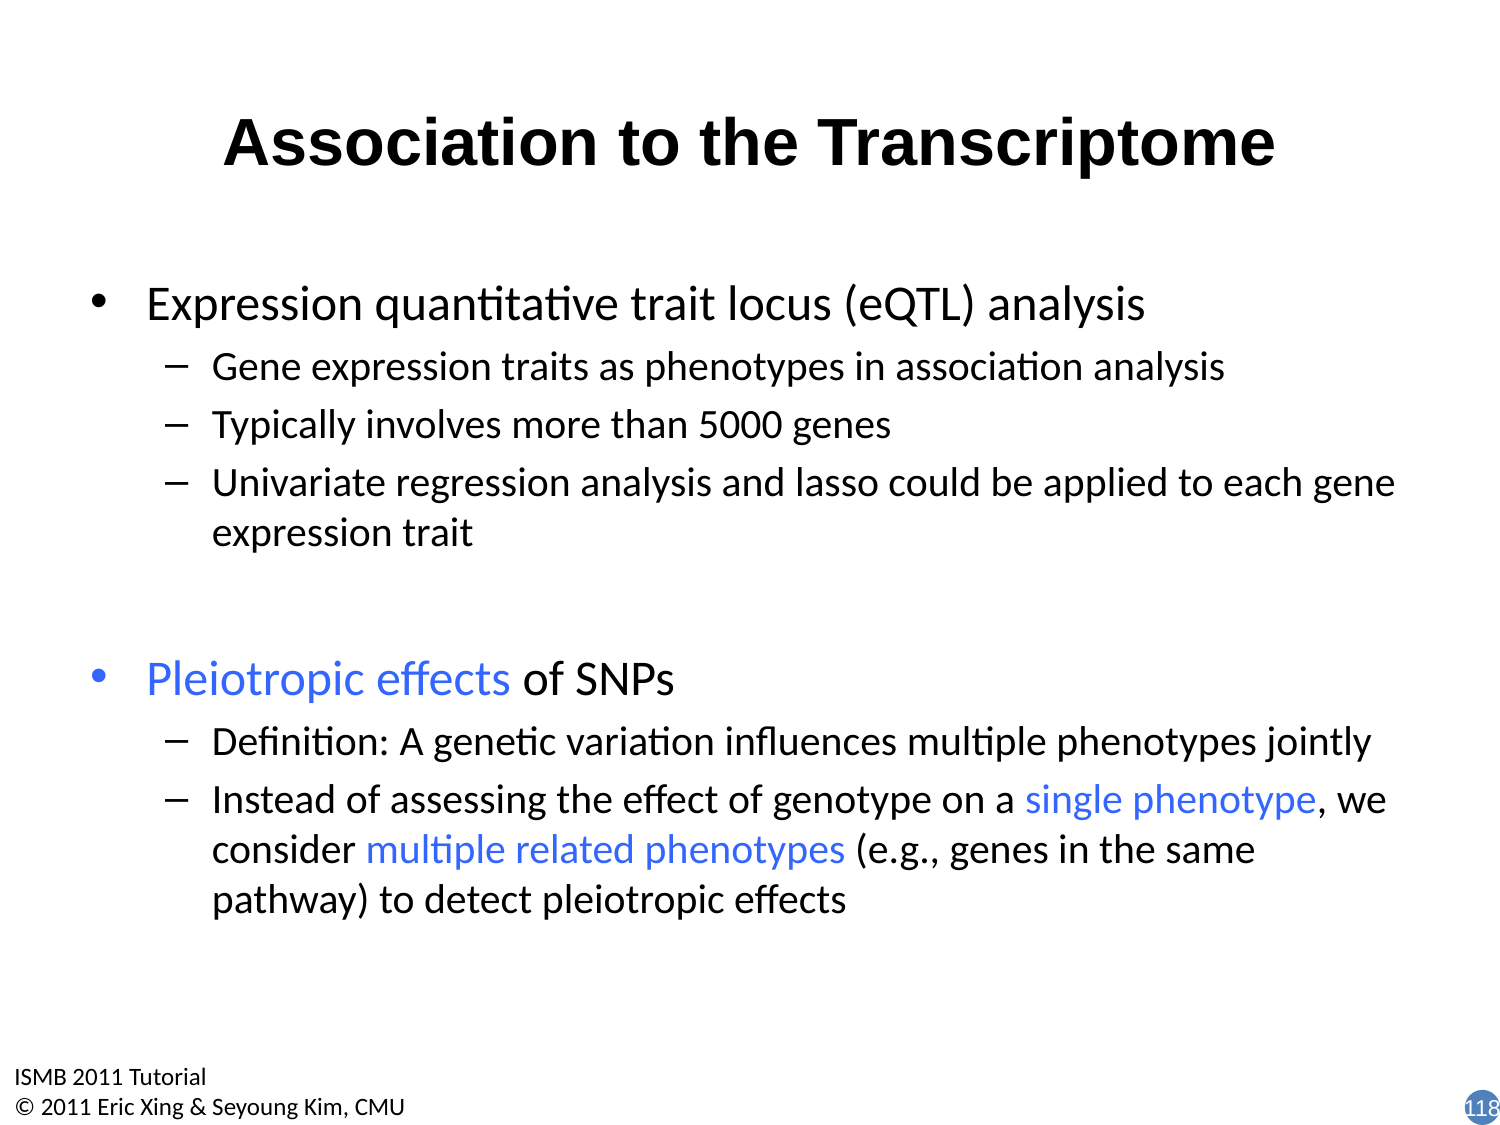

# Association to the Transcriptome
Expression quantitative trait locus (eQTL) analysis
Gene expression traits as phenotypes in association analysis
Typically involves more than 5000 genes
Univariate regression analysis and lasso could be applied to each gene expression trait

Pleiotropic effects of SNPs
Definition: A genetic variation influences multiple phenotypes jointly
Instead of assessing the effect of genotype on a single phenotype, we consider multiple related phenotypes (e.g., genes in the same pathway) to detect pleiotropic effects